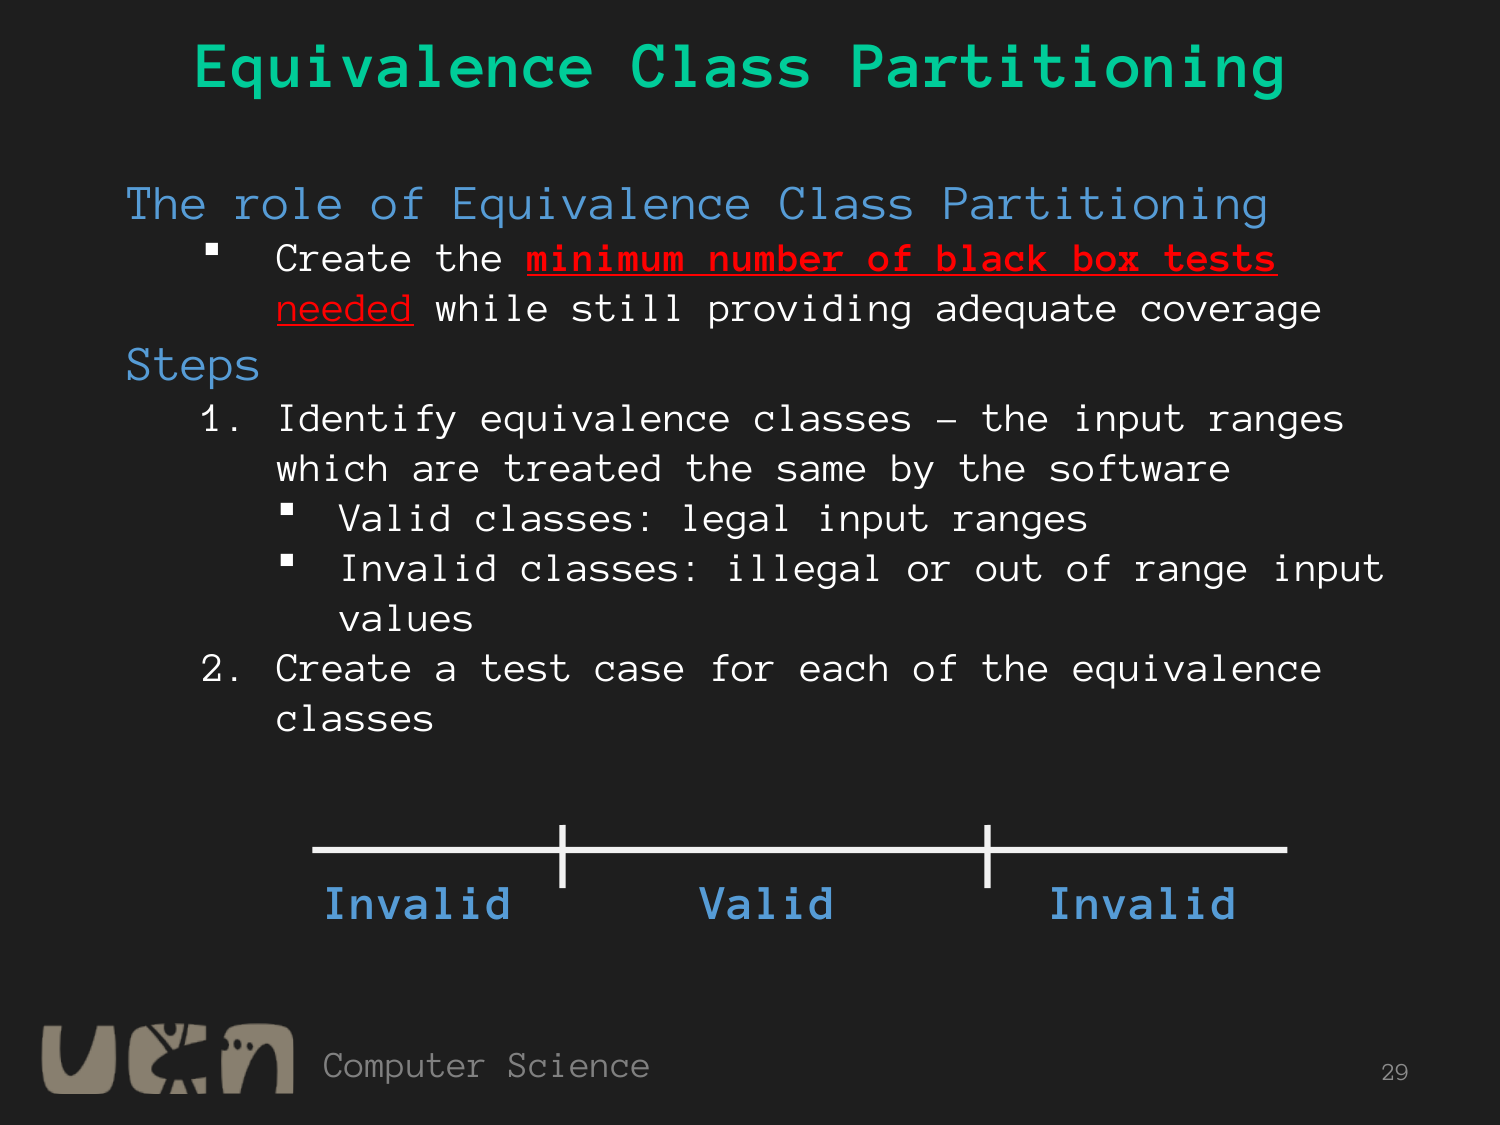

29
Equivalence Class Partitioning
The role of Equivalence Class Partitioning
Create the minimum number of black box tests needed while still providing adequate coverage
Steps
Identify equivalence classes – the input ranges which are treated the same by the software
Valid classes: legal input ranges
Invalid classes: illegal or out of range input values
Create a test case for each of the equivalence classes

Invalid
Valid
Invalid